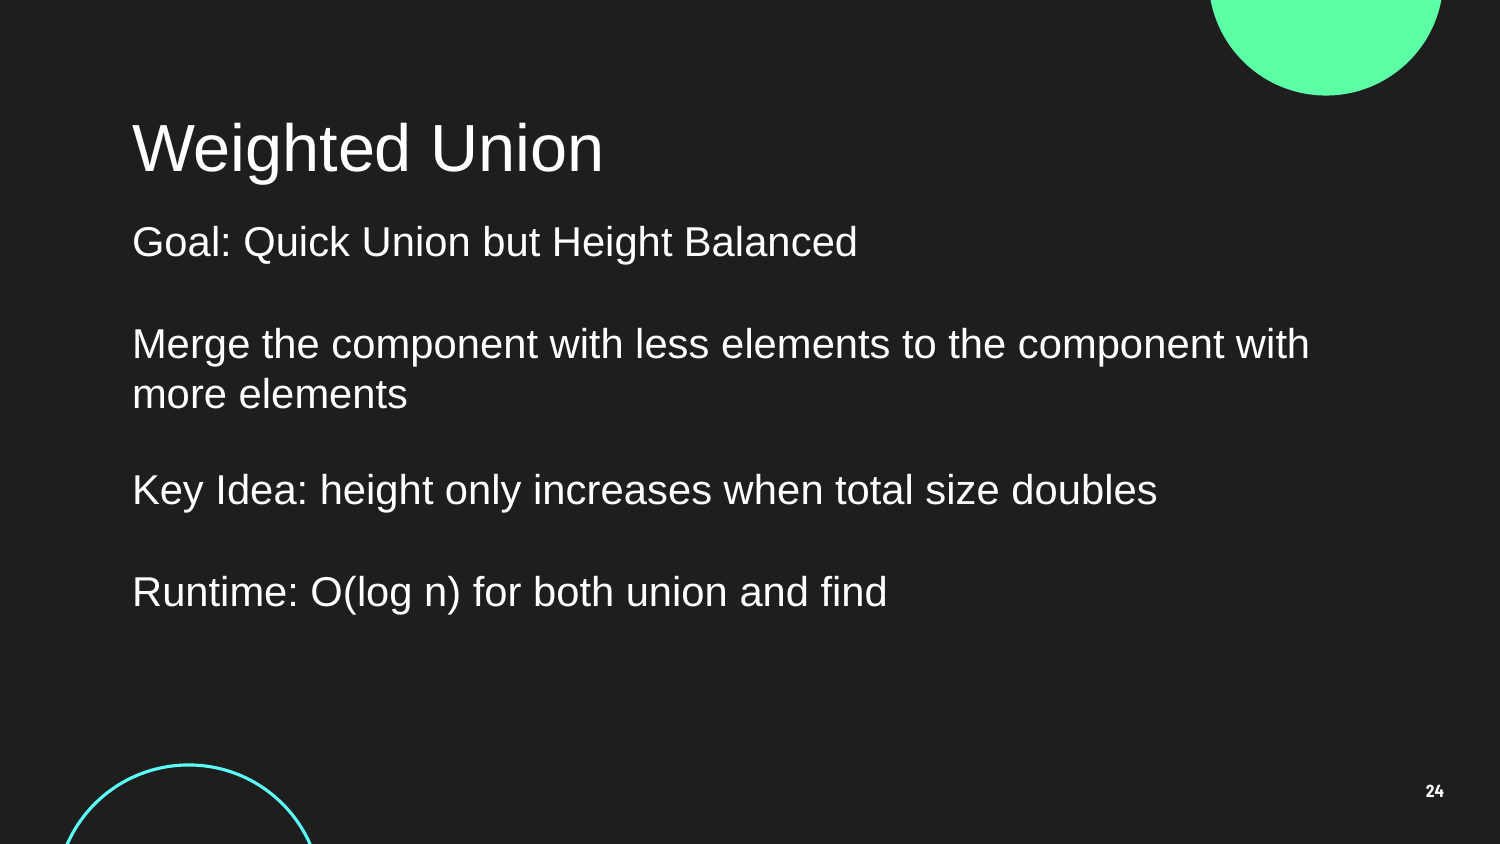

# Weighted Union
Goal: Quick Union but Height Balanced
Merge the component with less elements to the component with more elements
Key Idea: height only increases when total size doubles
Runtime: O(log n) for both union and find
24